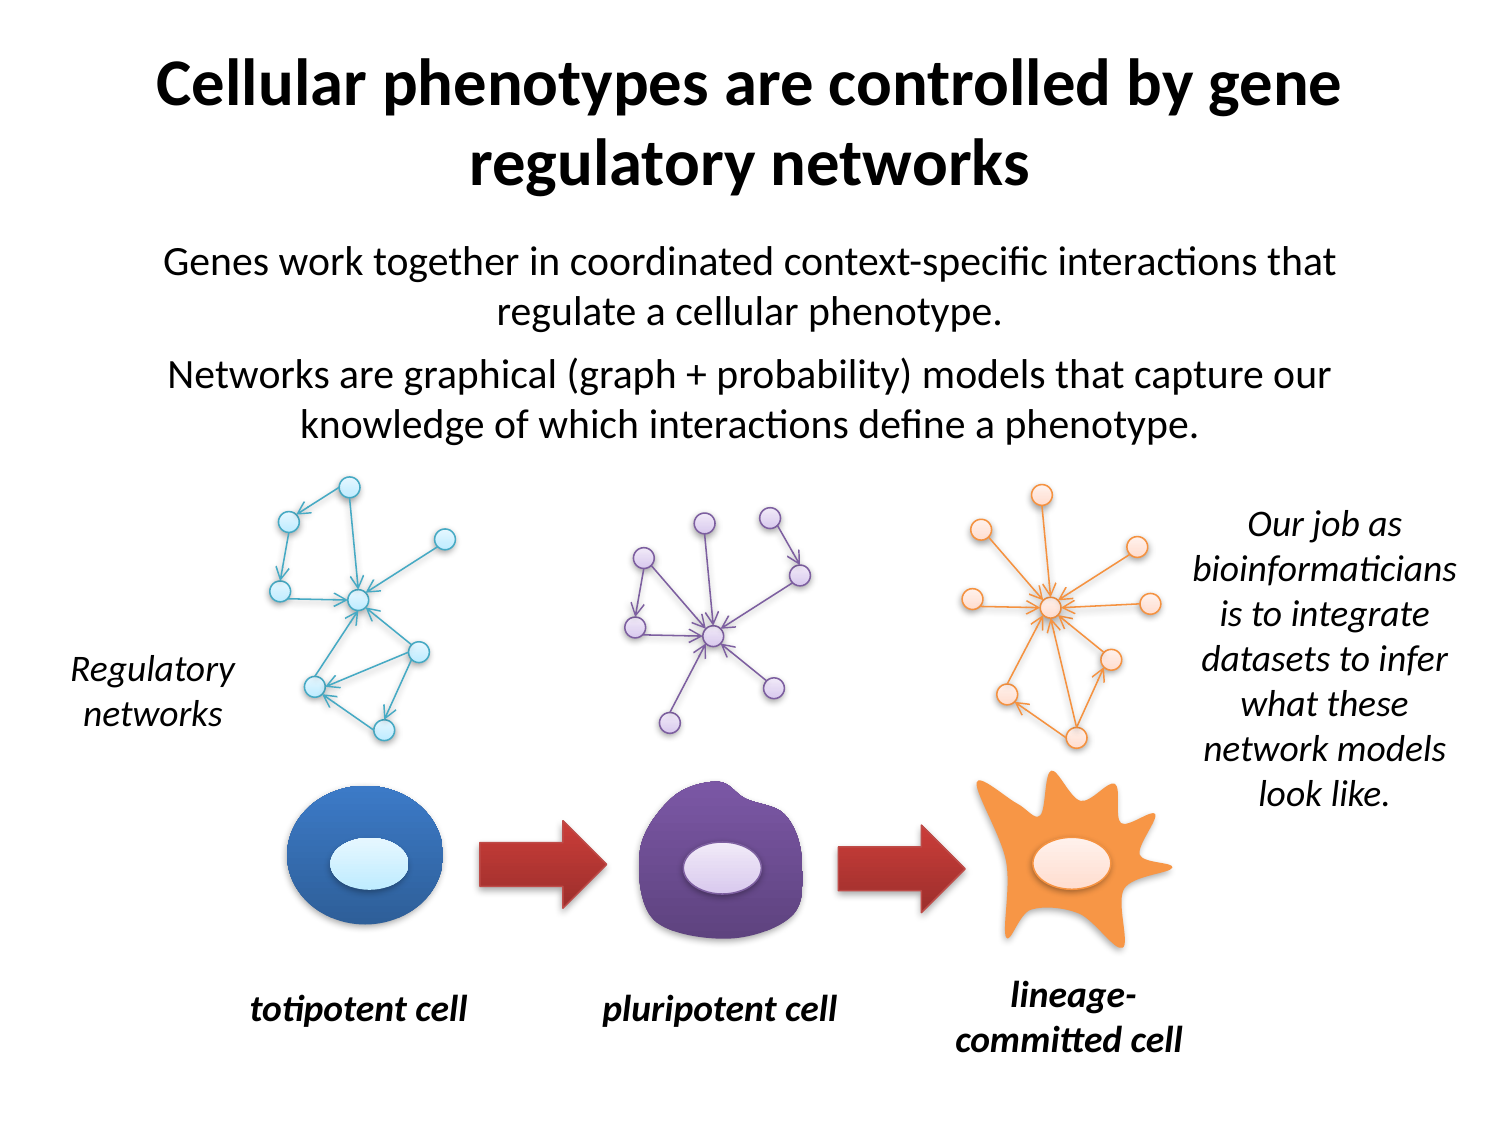

# Cellular phenotypes are controlled by gene regulatory networks
Genes work together in coordinated context-specific interactions that regulate a cellular phenotype.
Networks are graphical (graph + probability) models that capture our knowledge of which interactions define a phenotype.

Our job as bioinformaticians is to integrate datasets to infer what these network models look like.
Regulatory networks
lineage-committed cell
totipotent cell
pluripotent cell